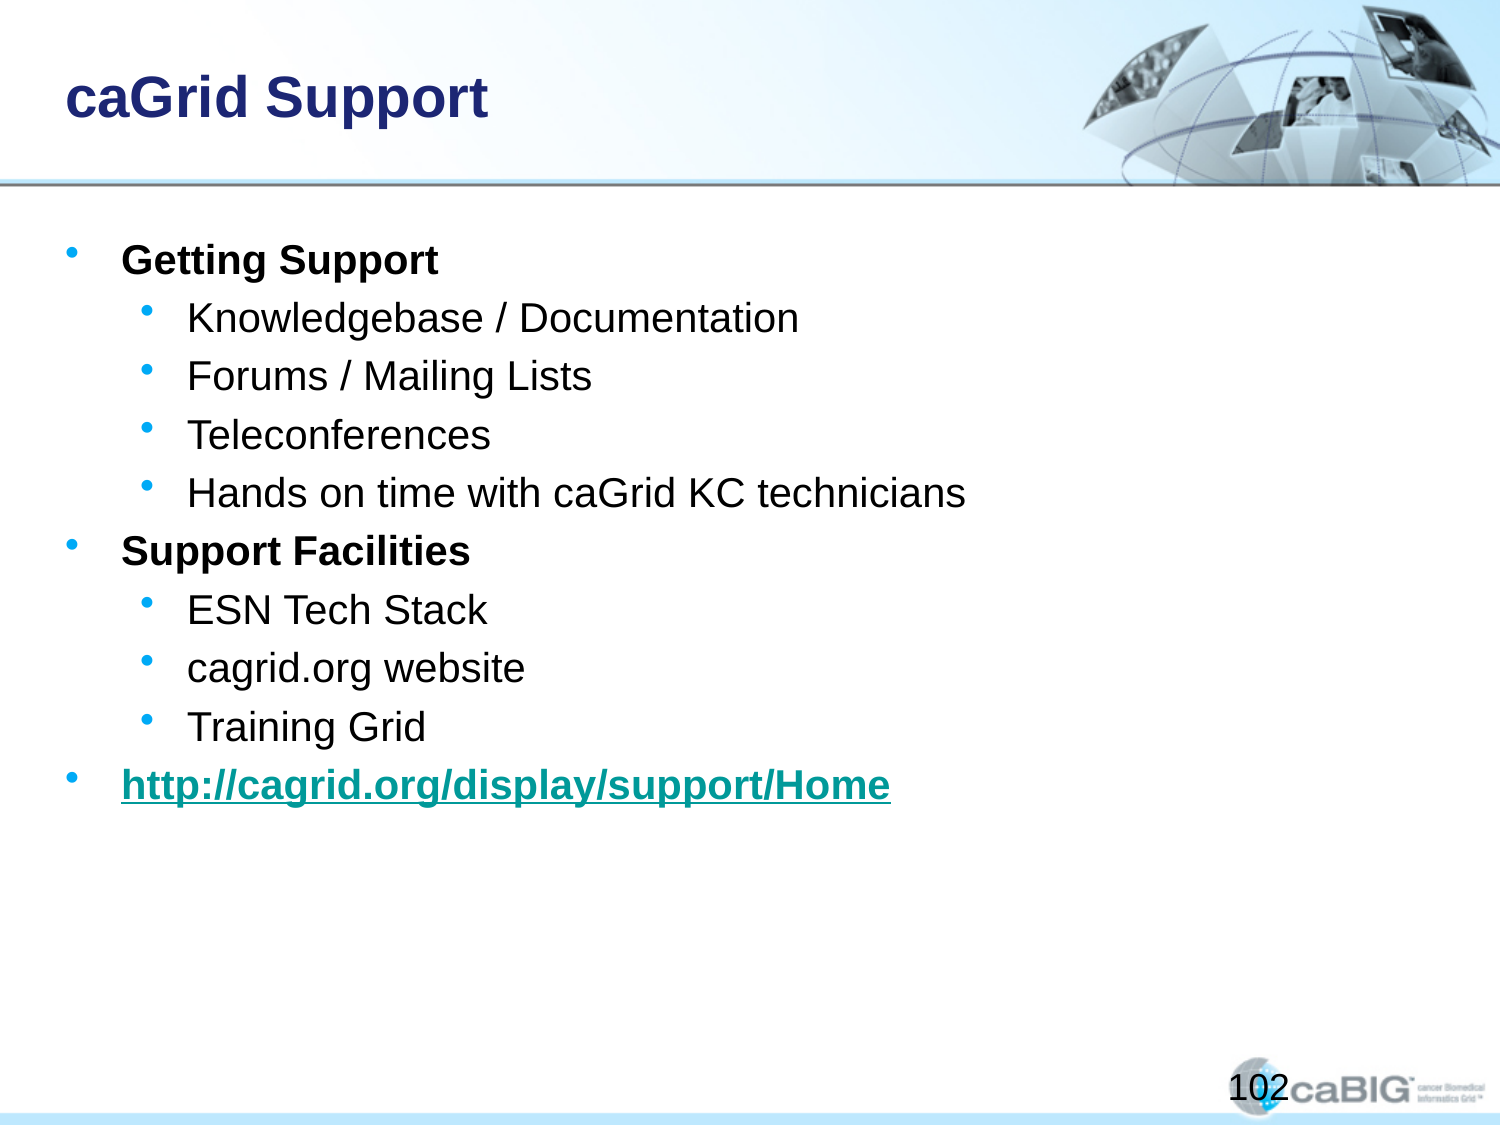

# caGrid Support
Getting Support
Knowledgebase / Documentation
Forums / Mailing Lists
Teleconferences
Hands on time with caGrid KC technicians
Support Facilities
ESN Tech Stack
cagrid.org website
Training Grid
http://cagrid.org/display/support/Home